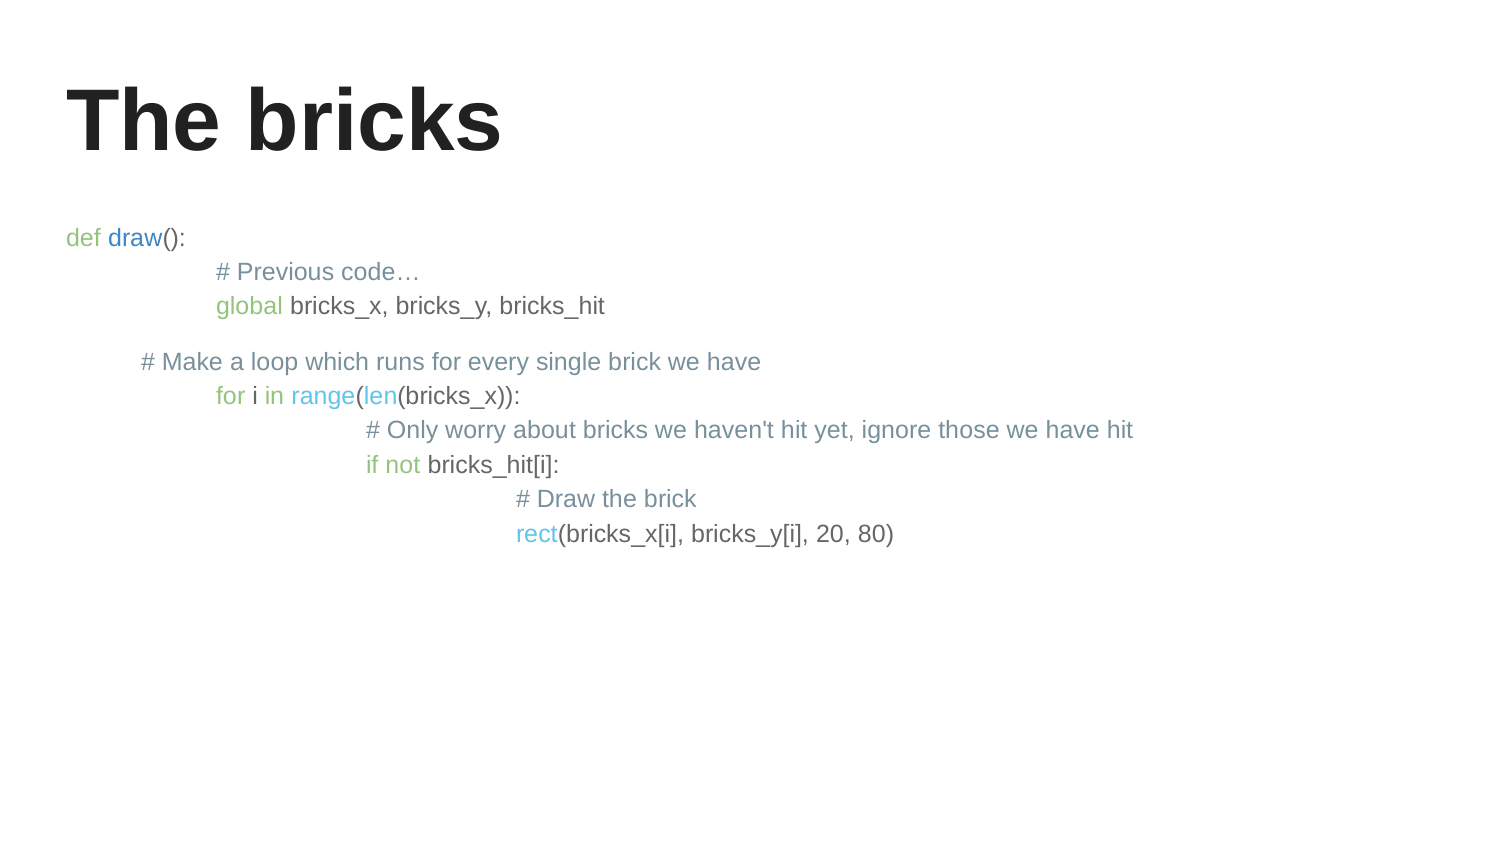

# The bricks
def draw():
	# Previous code…
	global bricks_x, bricks_y, bricks_hit
# Make a loop which runs for every single brick we have for i in range(len(bricks_x)): # Only worry about bricks we haven't hit yet, ignore those we have hit if not bricks_hit[i]: # Draw the brick rect(bricks_x[i], bricks_y[i], 20, 80)